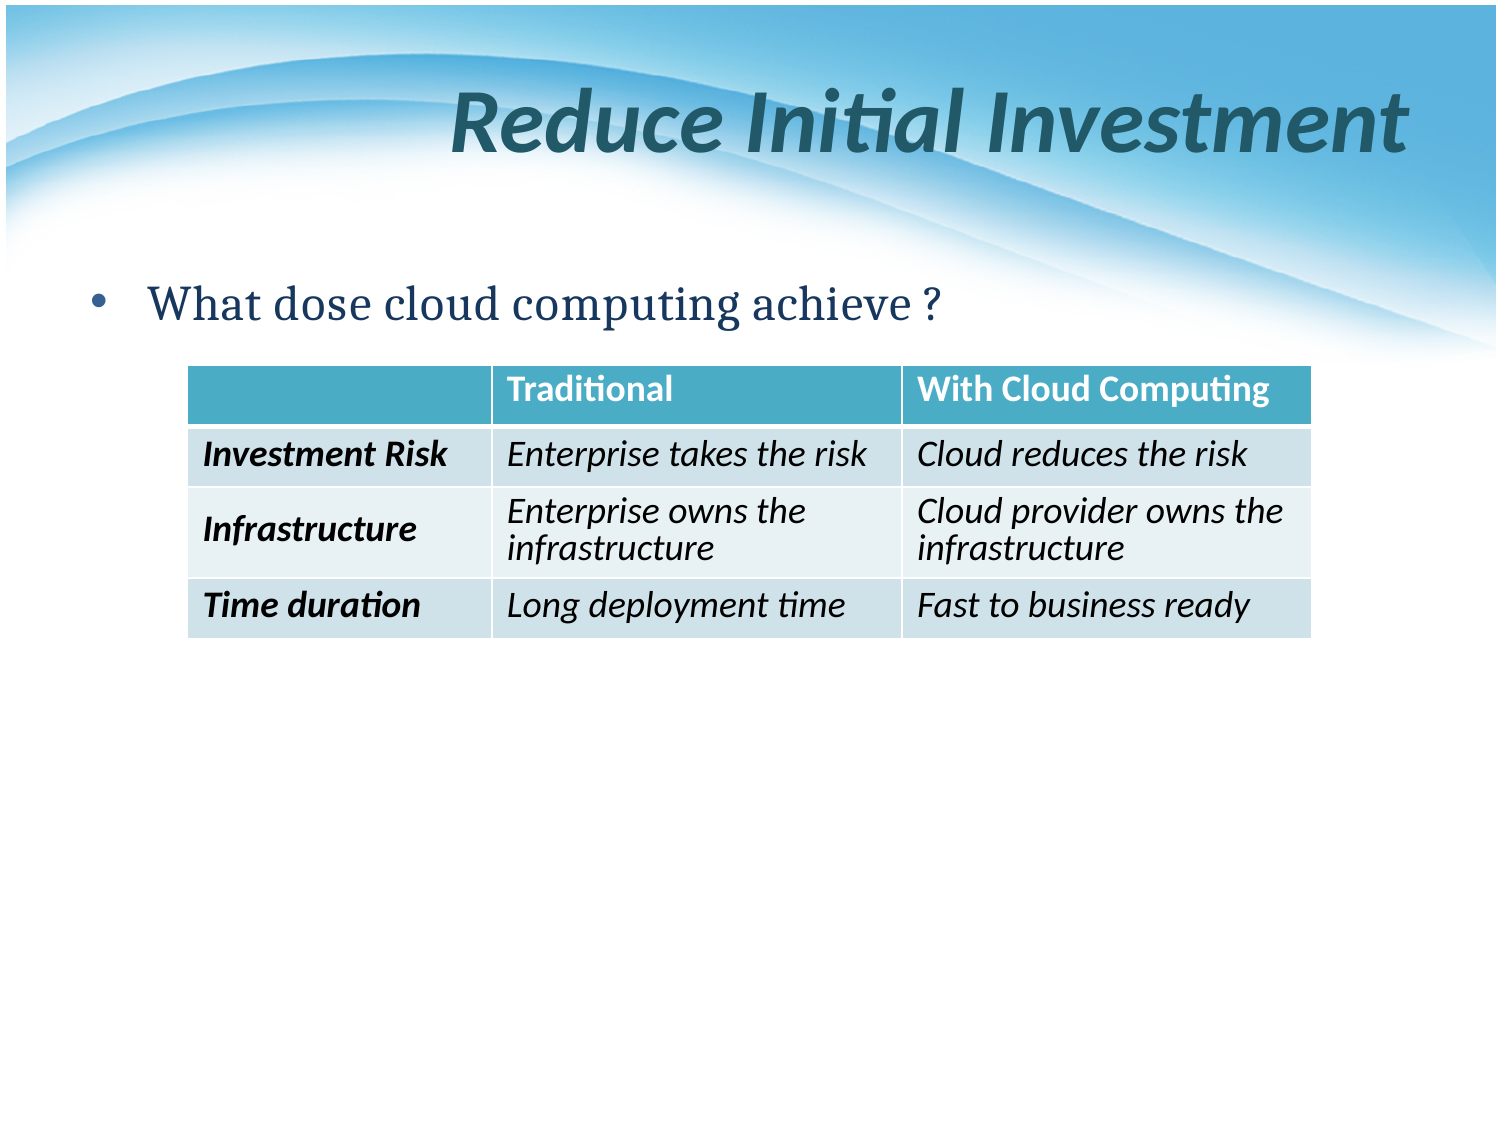

# Reduce Initial Investment
What dose cloud computing achieve ?
|  | Traditional | With Cloud Computing |
| --- | --- | --- |
| Investment Risk | Enterprise takes the risk | Cloud reduces the risk |
| Infrastructure | Enterprise owns the infrastructure | Cloud provider owns the infrastructure |
| Time duration | Long deployment time | Fast to business ready |